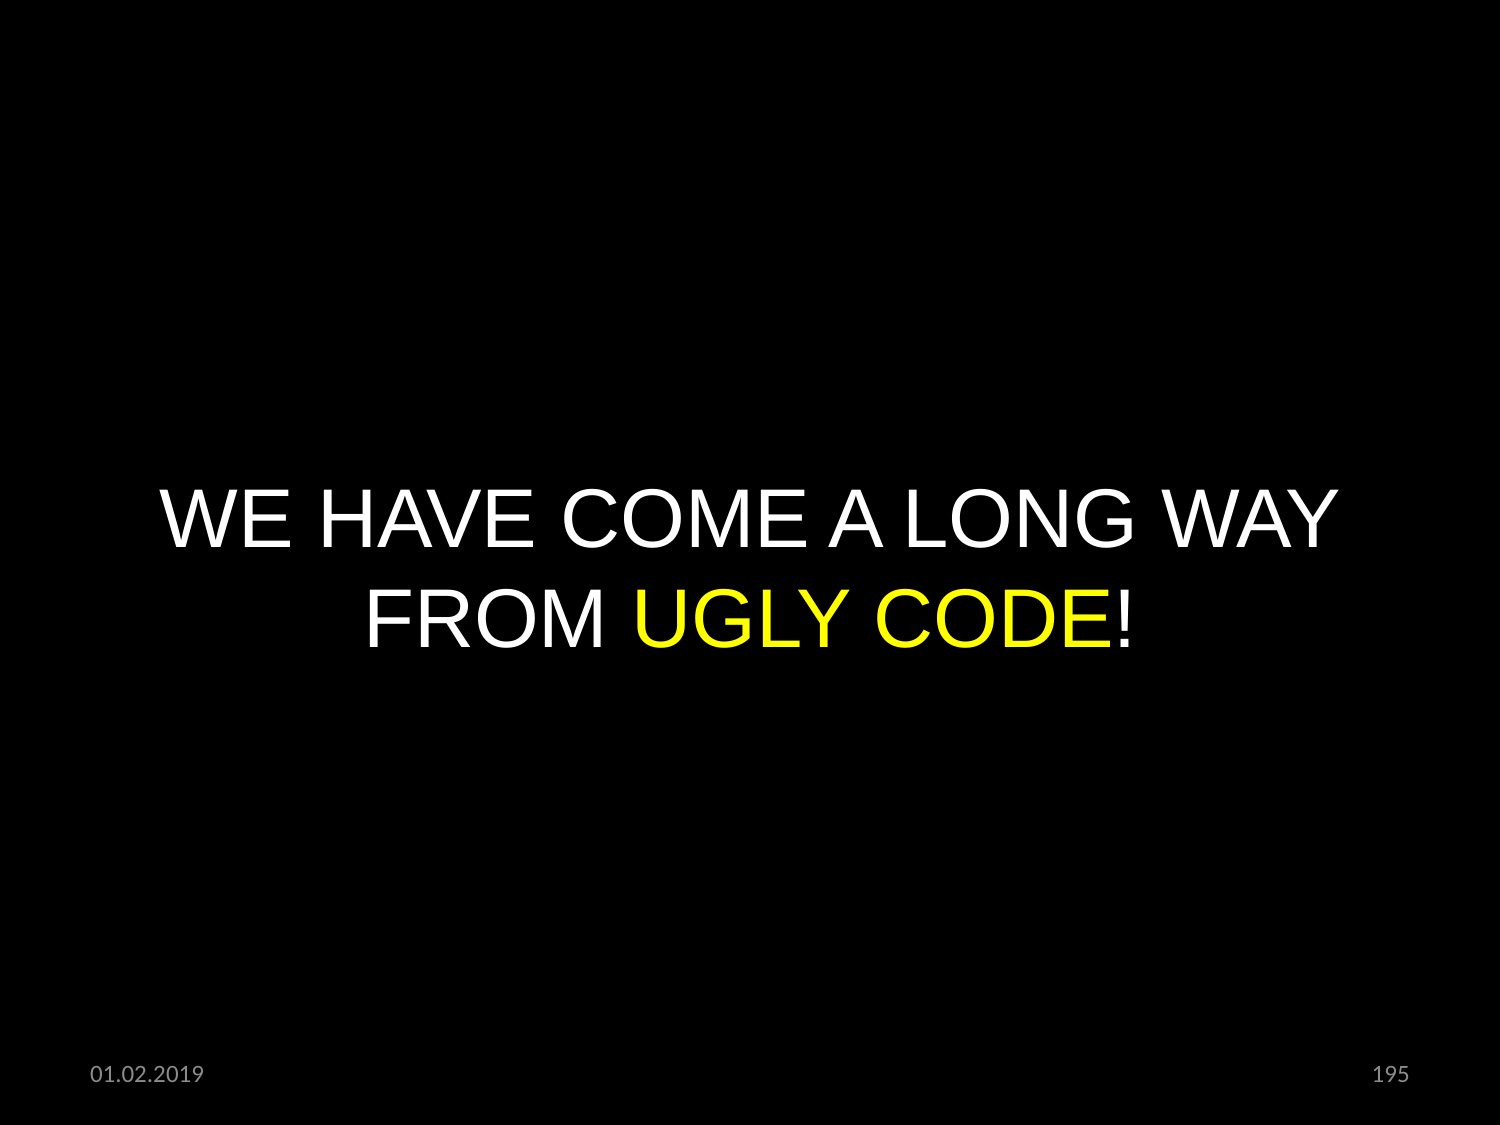

WE HAVE COME A LONG WAY FROM UGLY CODE!
01.02.2019
195